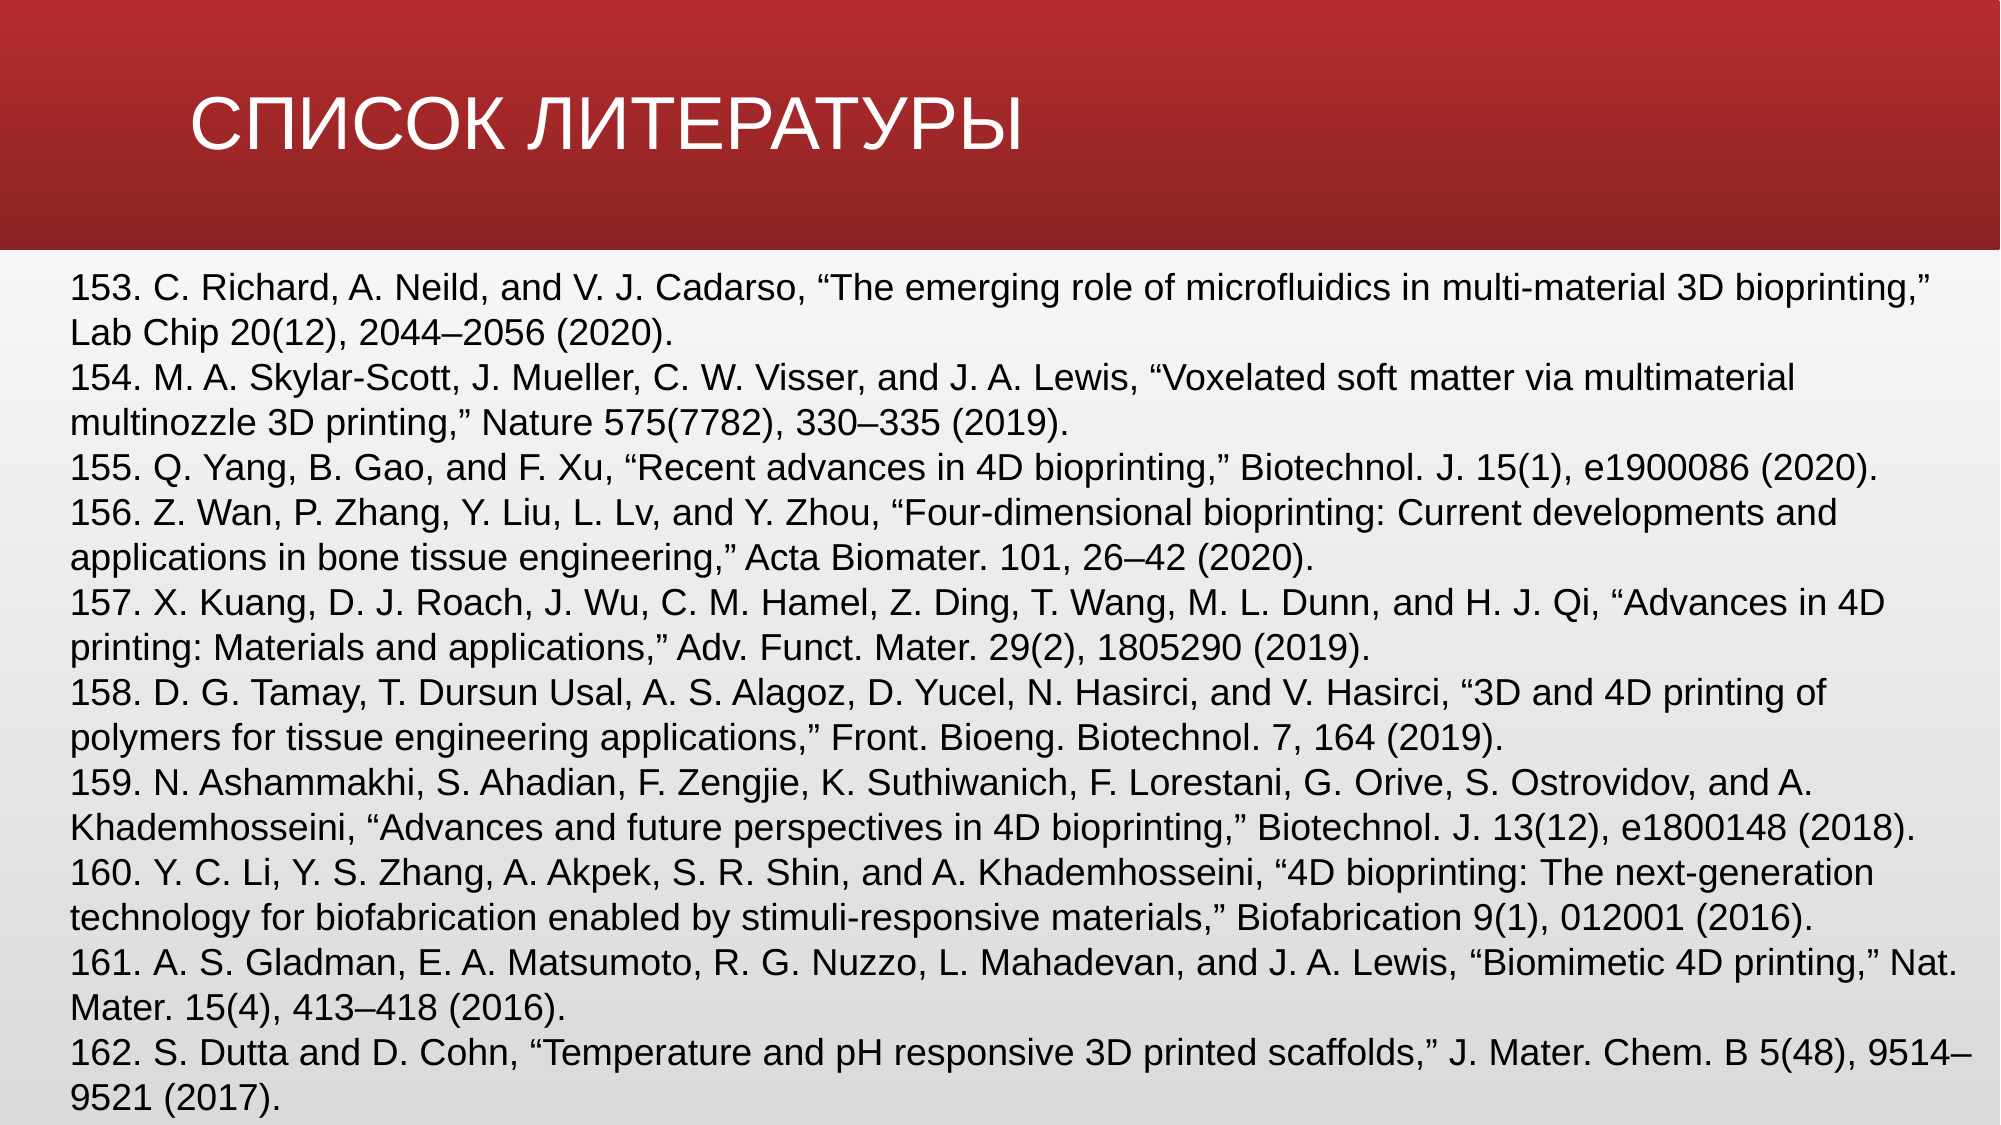

# СПИСОК ЛИТЕРАТУРЫ
153. C. Richard, A. Neild, and V. J. Cadarso, “The emerging role of microfluidics in multi-material 3D bioprinting,” Lab Chip 20(12), 2044–2056 (2020).
154. M. A. Skylar-Scott, J. Mueller, C. W. Visser, and J. A. Lewis, “Voxelated soft matter via multimaterial multinozzle 3D printing,” Nature 575(7782), 330–335 (2019).
155. Q. Yang, B. Gao, and F. Xu, “Recent advances in 4D bioprinting,” Biotechnol. J. 15(1), e1900086 (2020).
156. Z. Wan, P. Zhang, Y. Liu, L. Lv, and Y. Zhou, “Four-dimensional bioprinting: Current developments and applications in bone tissue engineering,” Acta Biomater. 101, 26–42 (2020).
157. X. Kuang, D. J. Roach, J. Wu, C. M. Hamel, Z. Ding, T. Wang, M. L. Dunn, and H. J. Qi, “Advances in 4D printing: Materials and applications,” Adv. Funct. Mater. 29(2), 1805290 (2019).
158. D. G. Tamay, T. Dursun Usal, A. S. Alagoz, D. Yucel, N. Hasirci, and V. Hasirci, “3D and 4D printing of polymers for tissue engineering applications,” Front. Bioeng. Biotechnol. 7, 164 (2019).
159. N. Ashammakhi, S. Ahadian, F. Zengjie, K. Suthiwanich, F. Lorestani, G. Orive, S. Ostrovidov, and A. Khademhosseini, “Advances and future perspectives in 4D bioprinting,” Biotechnol. J. 13(12), e1800148 (2018).
160. Y. C. Li, Y. S. Zhang, A. Akpek, S. R. Shin, and A. Khademhosseini, “4D bioprinting: The next-generation technology for biofabrication enabled by stimuli-responsive materials,” Biofabrication 9(1), 012001 (2016).
161. A. S. Gladman, E. A. Matsumoto, R. G. Nuzzo, L. Mahadevan, and J. A. Lewis, “Biomimetic 4D printing,” Nat. Mater. 15(4), 413–418 (2016).
162. S. Dutta and D. Cohn, “Temperature and pH responsive 3D printed scaffolds,” J. Mater. Chem. B 5(48), 9514–9521 (2017).